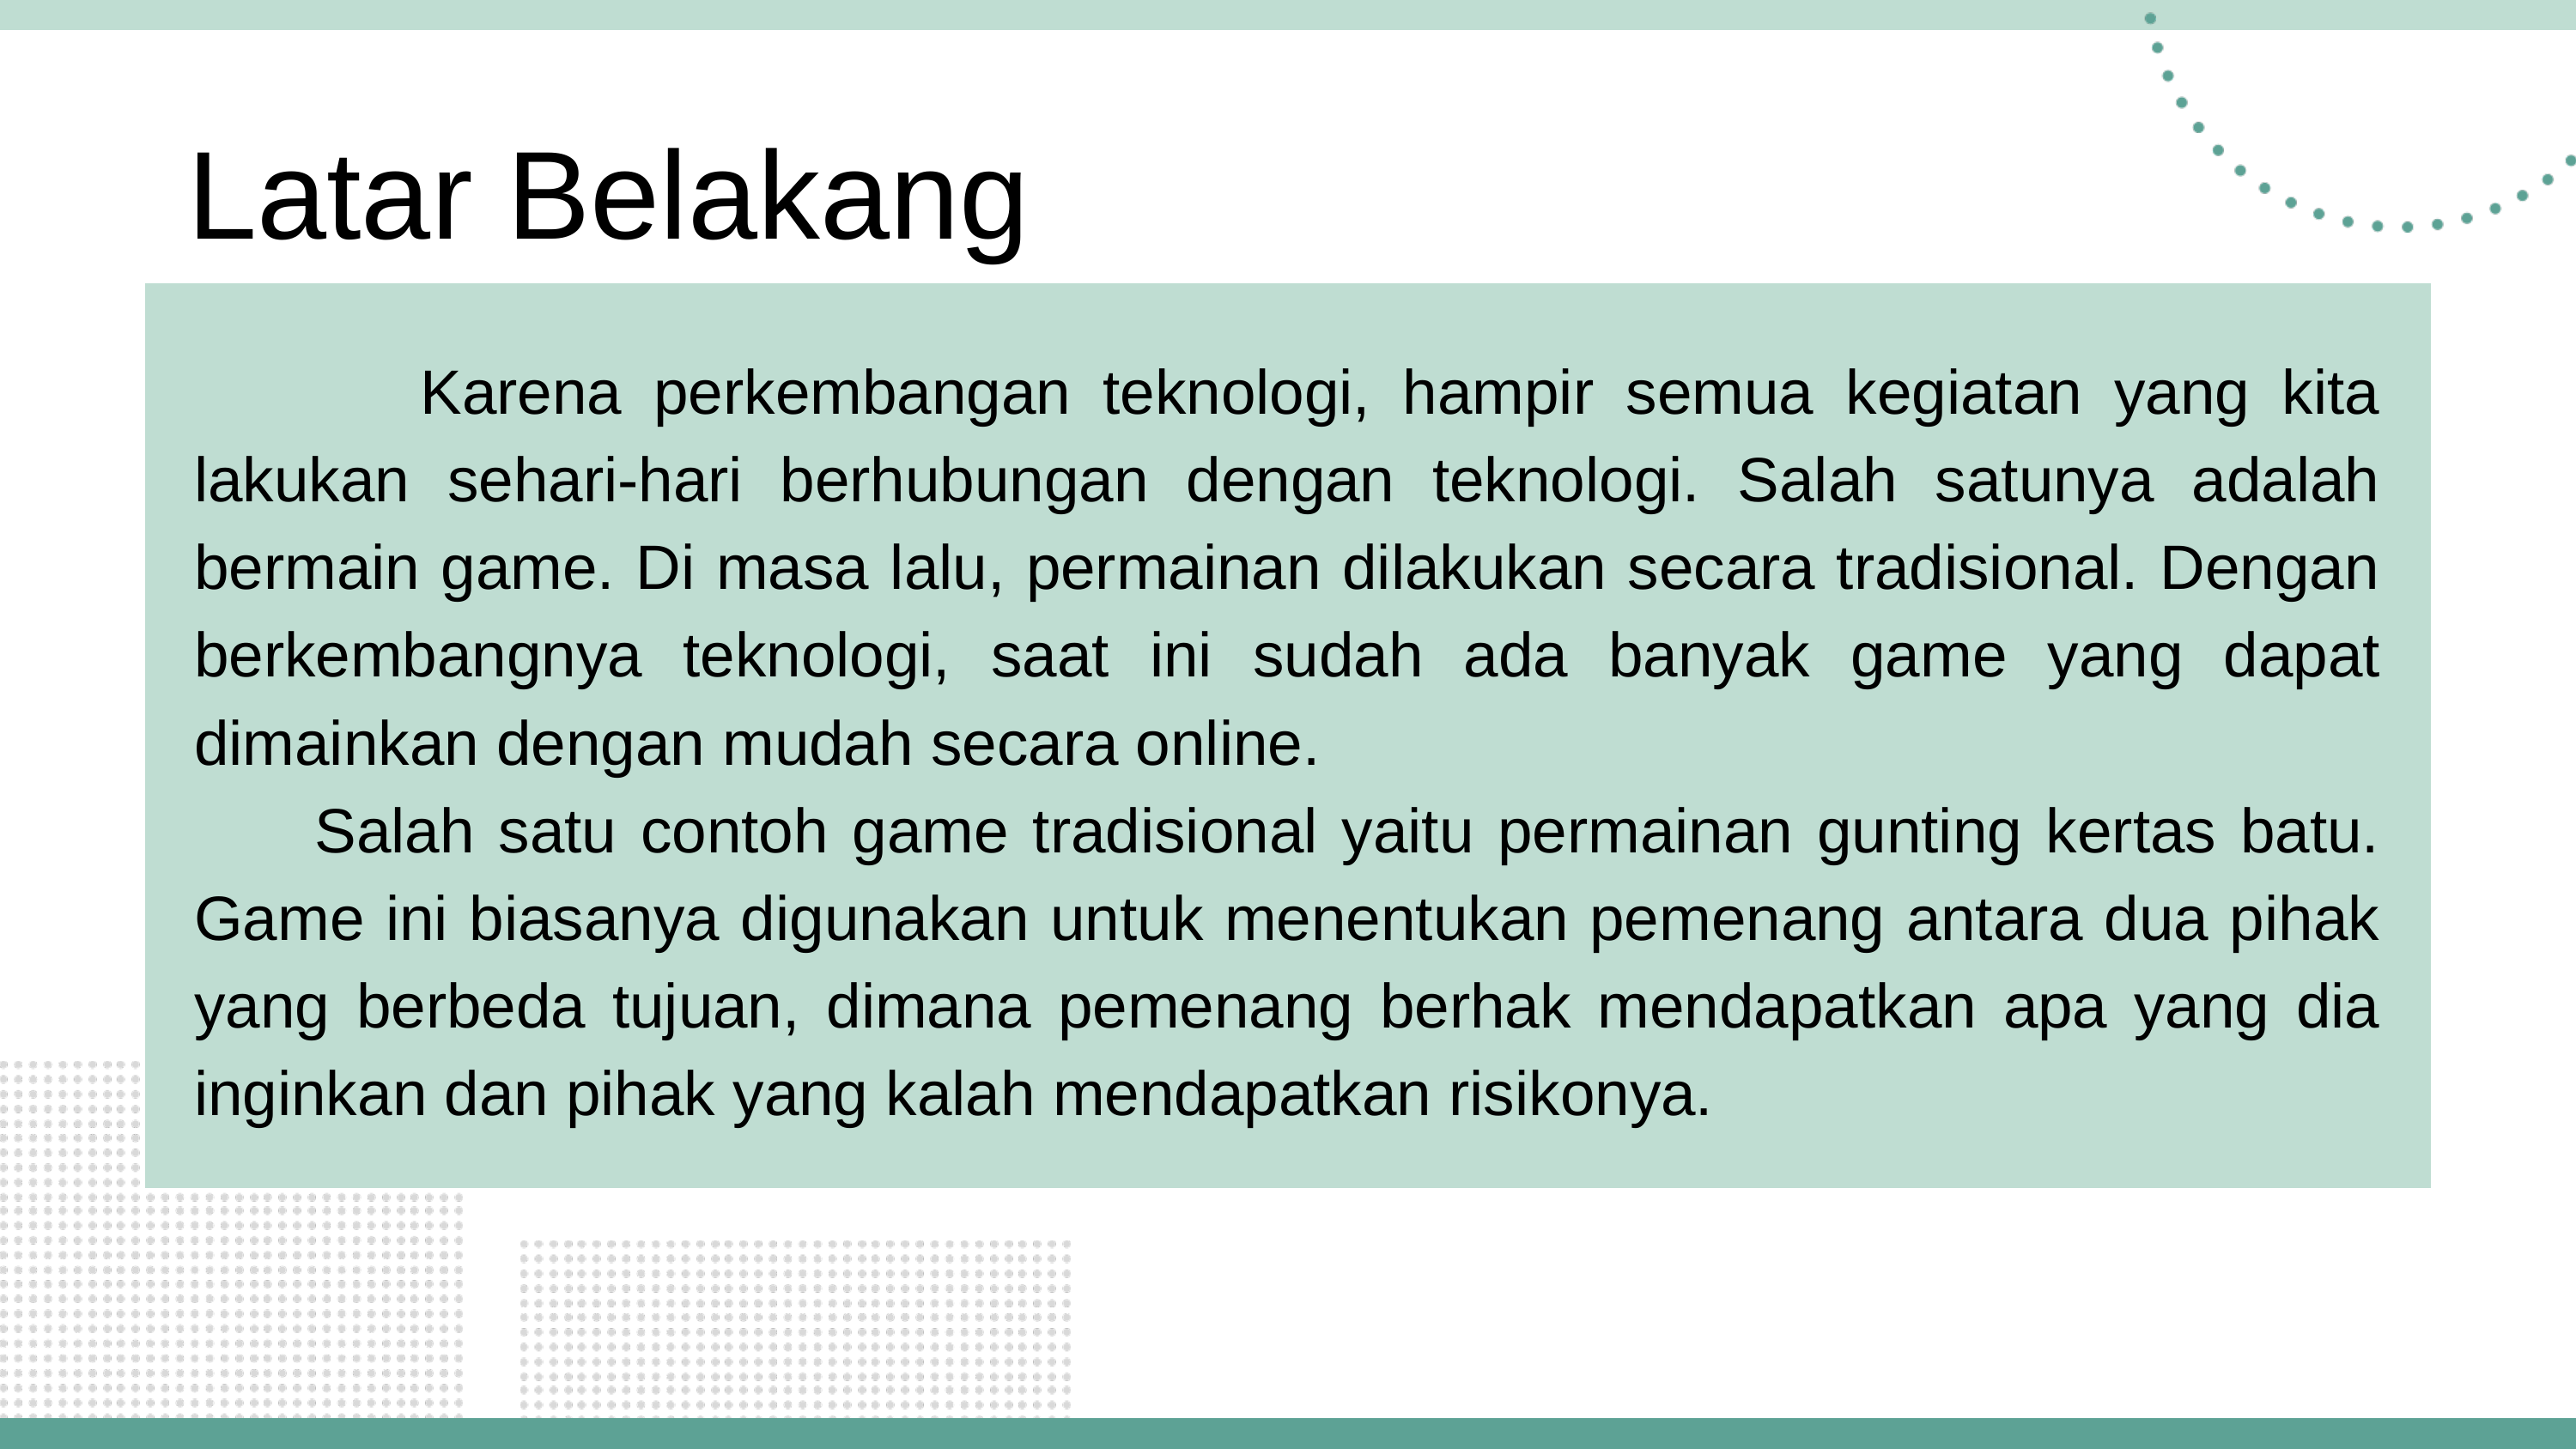

Latar Belakang

       Karena perkembangan teknologi, hampir semua kegiatan yang kita lakukan sehari-hari berhubungan dengan teknologi. Salah satunya adalah bermain game. Di masa lalu, permainan dilakukan secara tradisional. Dengan berkembangnya teknologi, saat ini sudah ada banyak game yang dapat dimainkan dengan mudah secara online.
     Salah satu contoh game tradisional yaitu permainan gunting kertas batu. Game ini biasanya digunakan untuk menentukan pemenang antara dua pihak yang berbeda tujuan, dimana pemenang berhak mendapatkan apa yang dia inginkan dan pihak yang kalah mendapatkan risikonya.